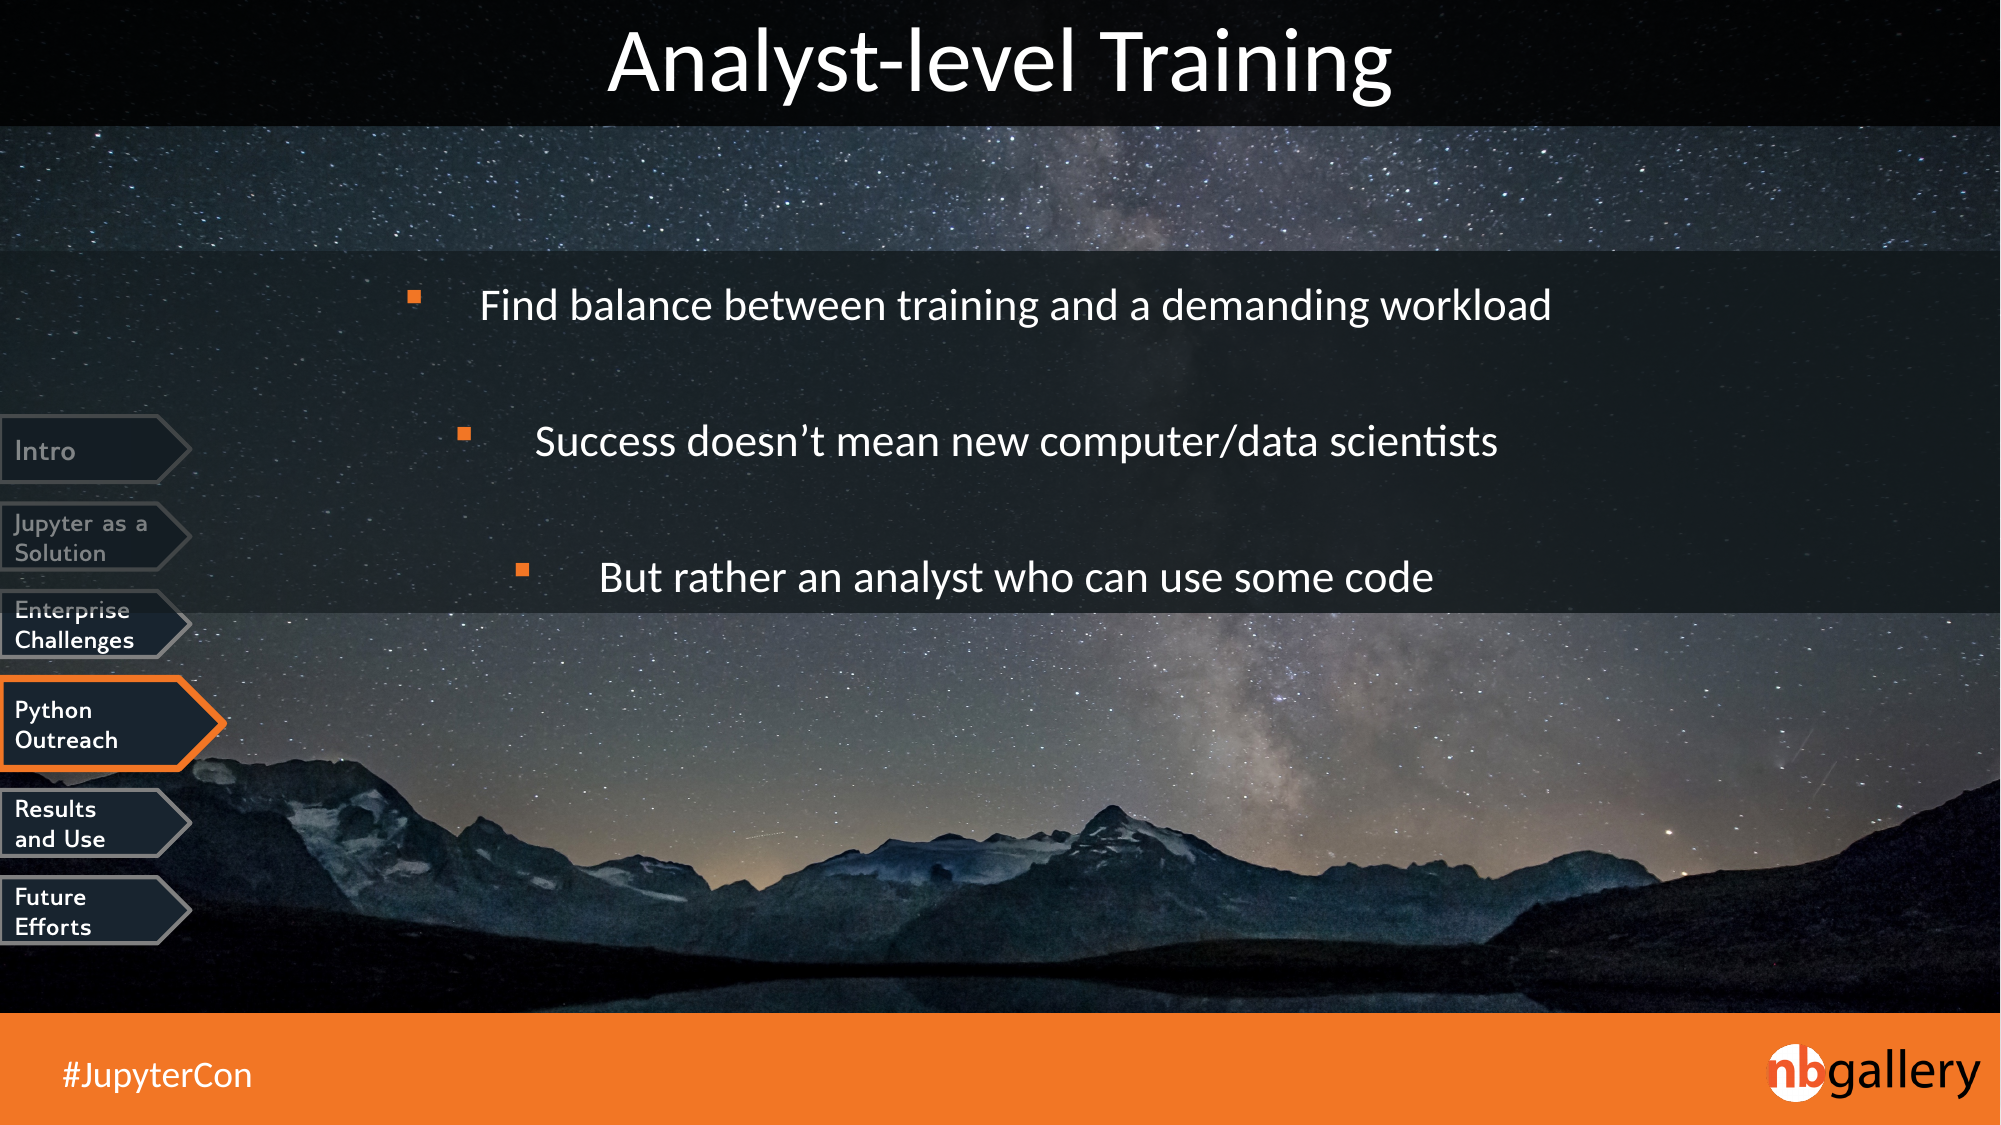

# Analyst-level Training
Find balance between training and a demanding workload

Success doesn’t mean new computer/data scientists

But rather an analyst who can use some code